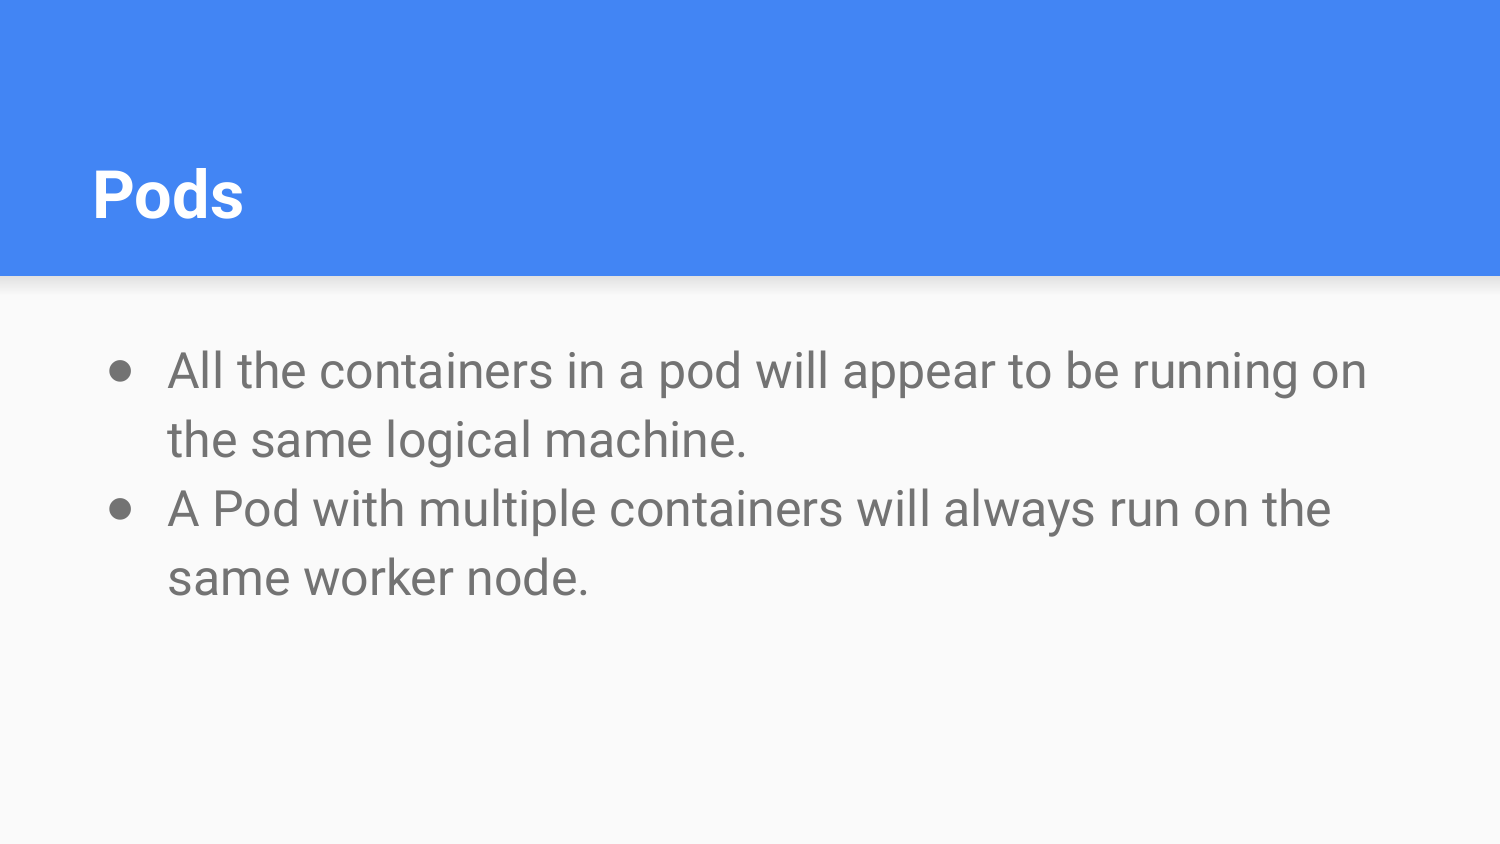

# Pods
All the containers in a pod will appear to be running on the same logical machine.
A Pod with multiple containers will always run on the same worker node.